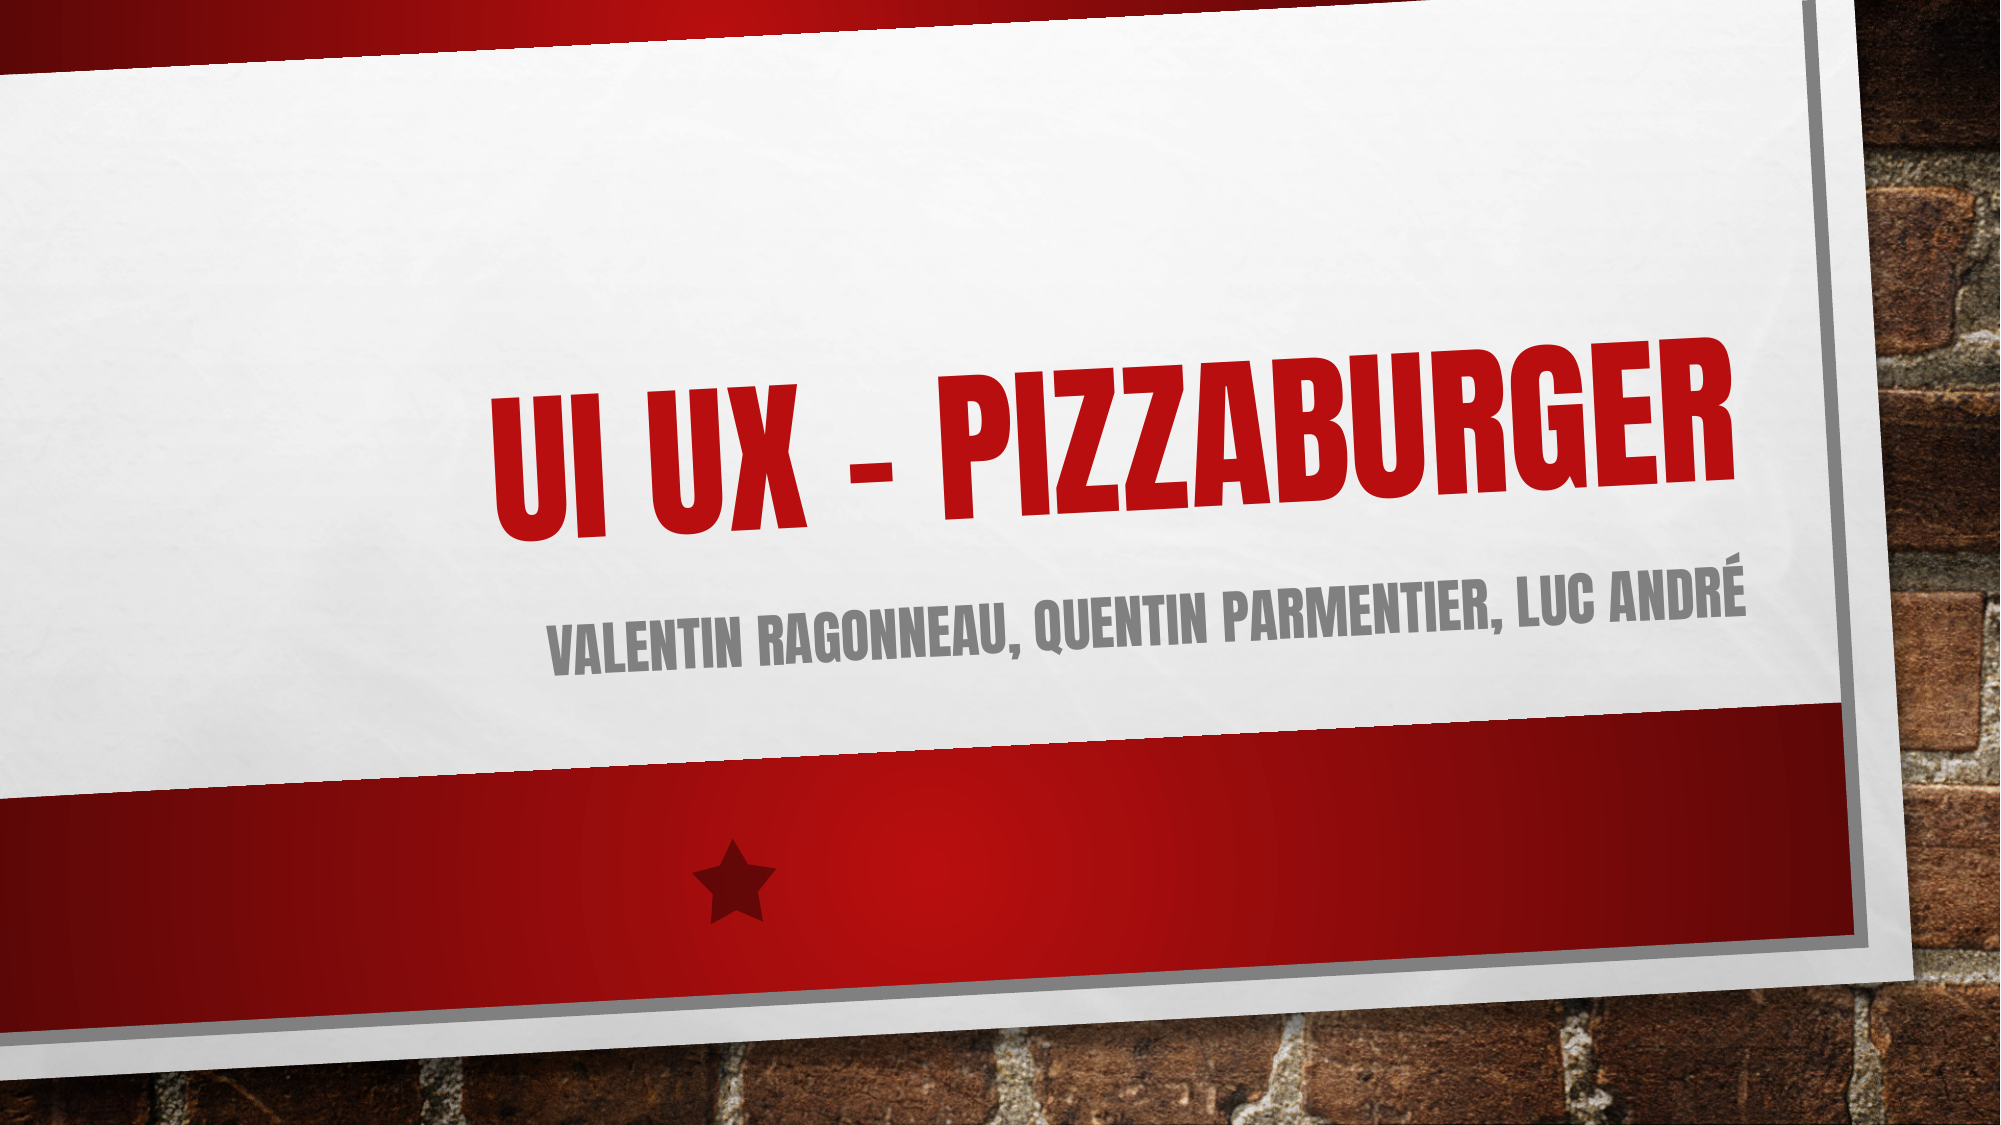

# UI UX - PizzABurger
Valentin ragonneau, Quentin Parmentier, Luc andré